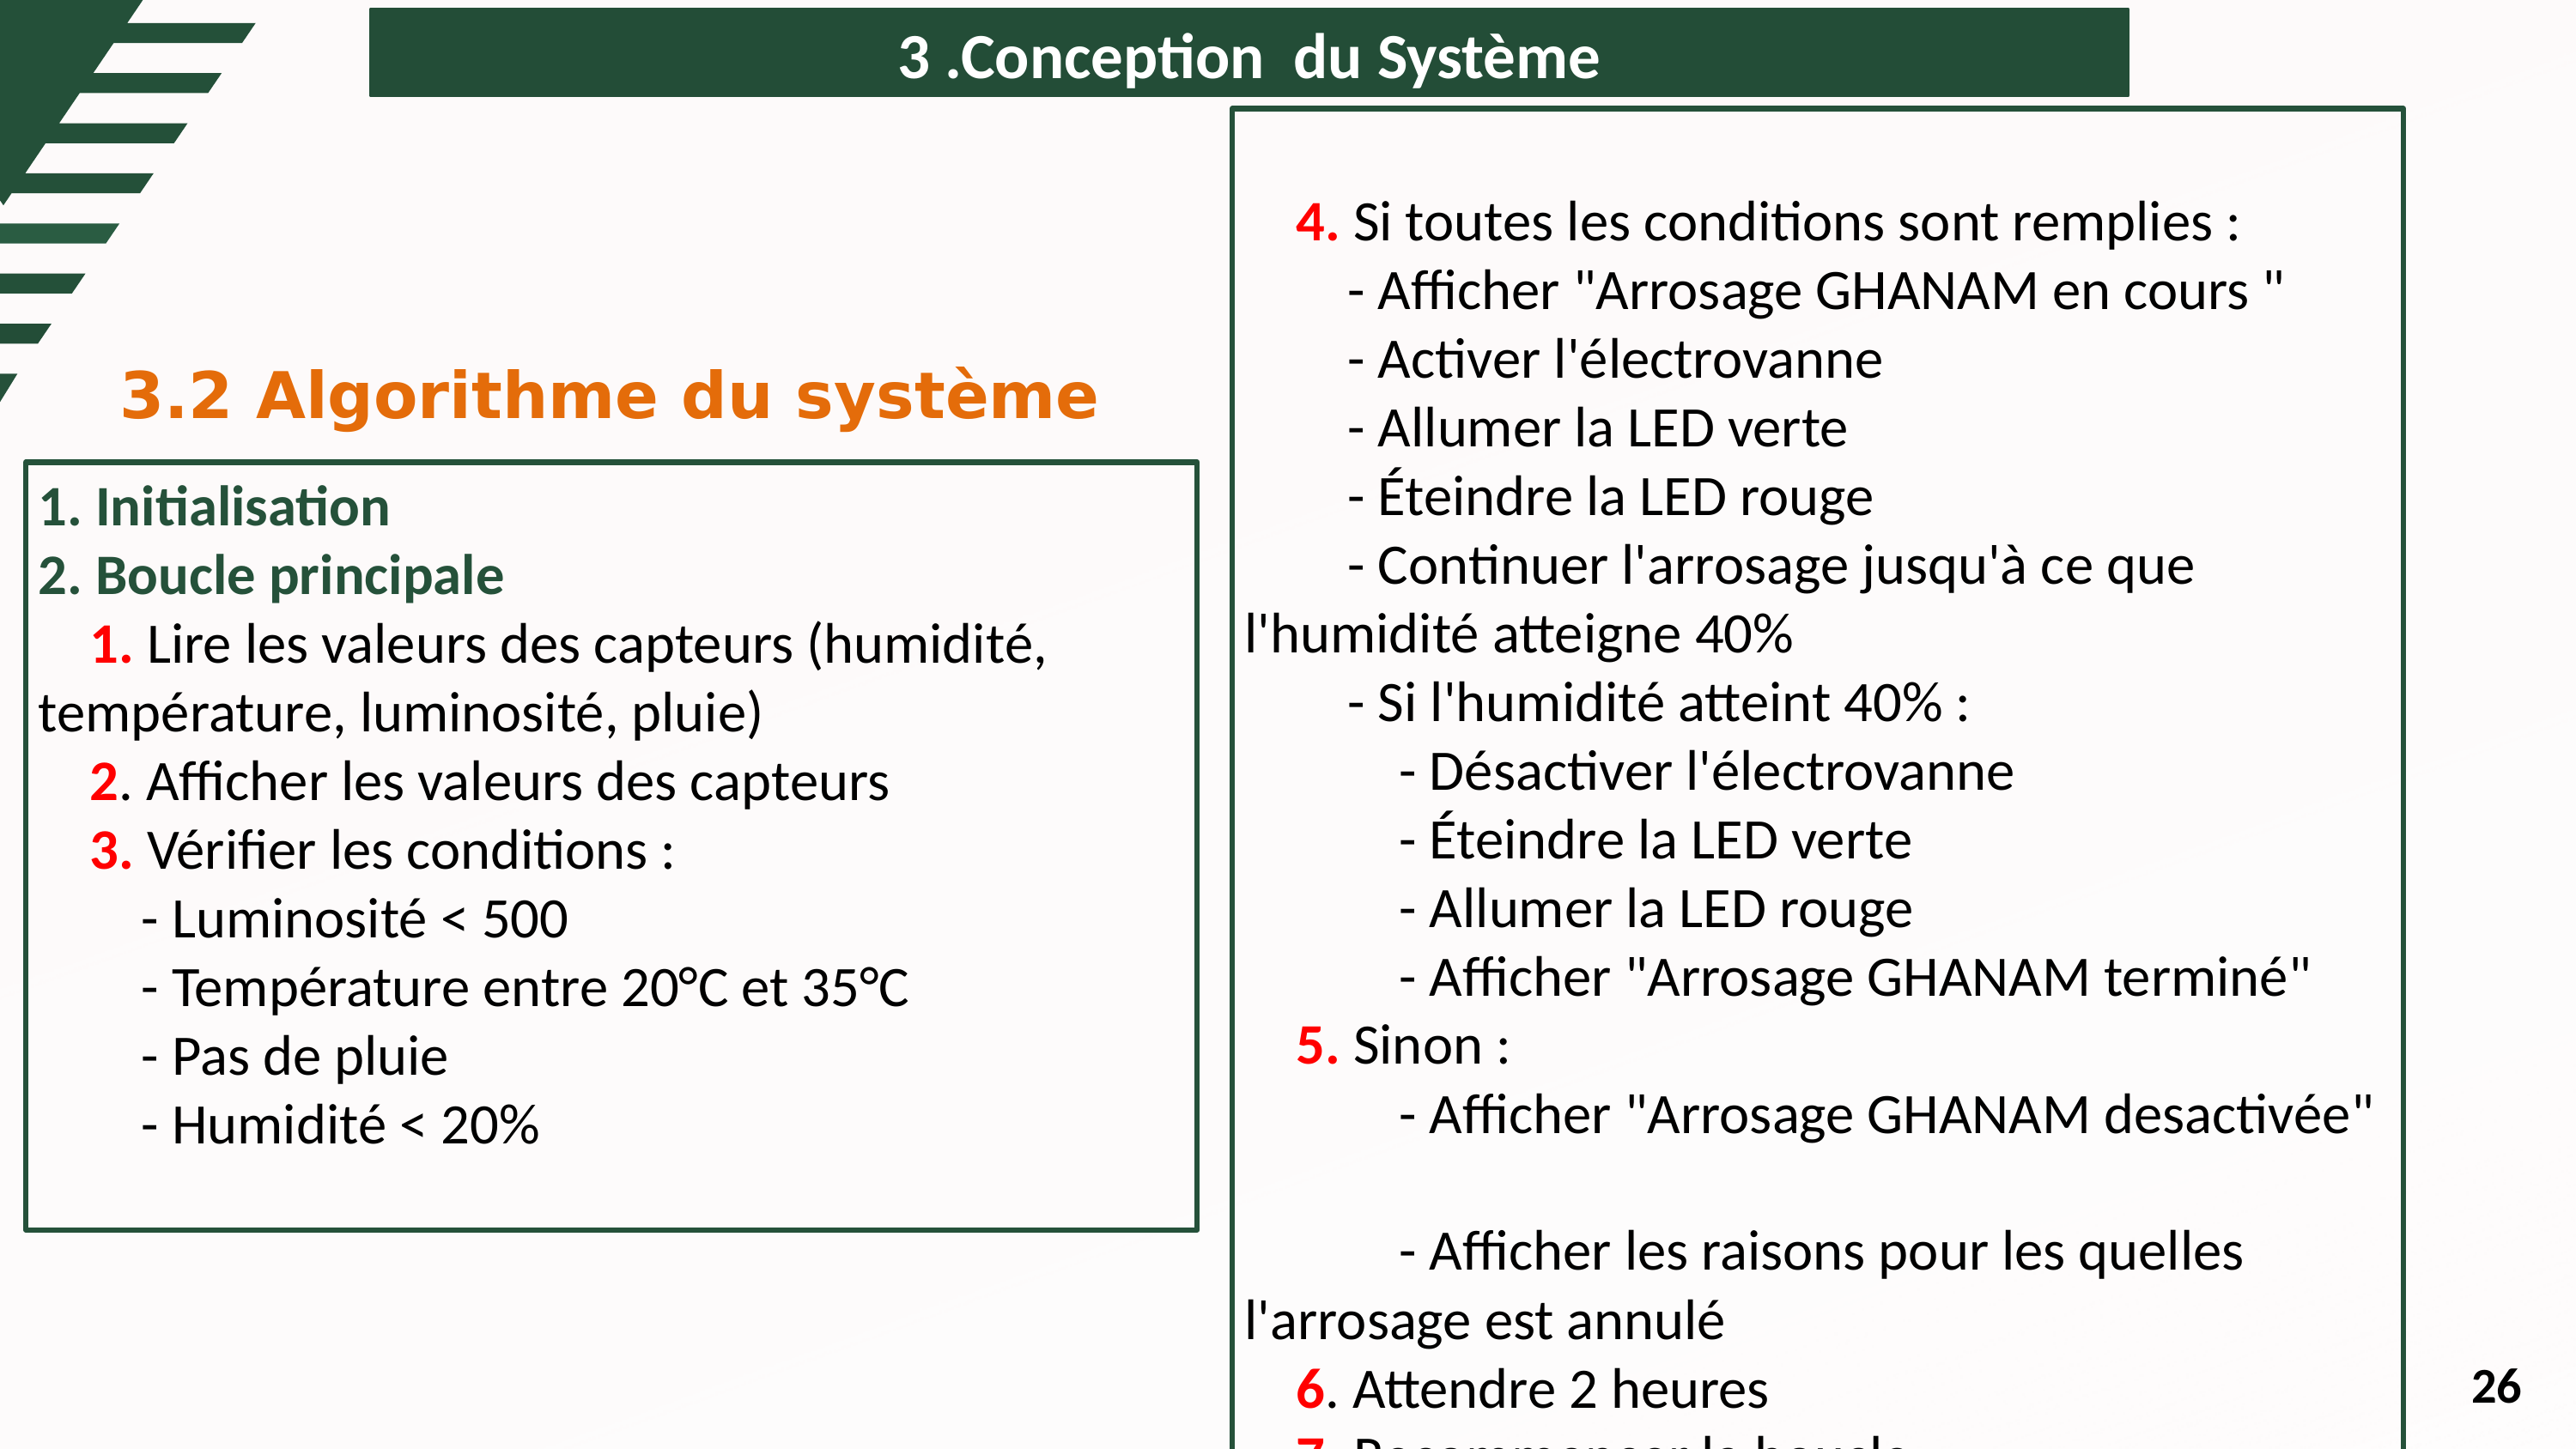

3 .Conception  du Système

    4. Si toutes les conditions sont remplies :
        - Afficher "Arrosage GHANAM en cours "
        - Activer l'électrovanne
        - Allumer la LED verte
        - Éteindre la LED rouge
        - Continuer l'arrosage jusqu'à ce que l'humidité atteigne 40%
        - Si l'humidité atteint 40% :
            - Désactiver l'électrovanne
            - Éteindre la LED verte
            - Allumer la LED rouge
            - Afficher "Arrosage GHANAM terminé"
    5. Sinon :
            - Afficher "Arrosage GHANAM desactivée"
            - Afficher les raisons pour les quelles l'arrosage est annulé
    6. Attendre 2 heures
    7. Recommencer la boucle

# 3.2 Algorithme du système

1. Initialisation
2. Boucle principale
    1. Lire les valeurs des capteurs (humidité, température, luminosité, pluie)
    2. Afficher les valeurs des capteurs
    3. Vérifier les conditions :
        - Luminosité < 500
        - Température entre 20°C et 35°C
        - Pas de pluie
        - Humidité < 20%

26